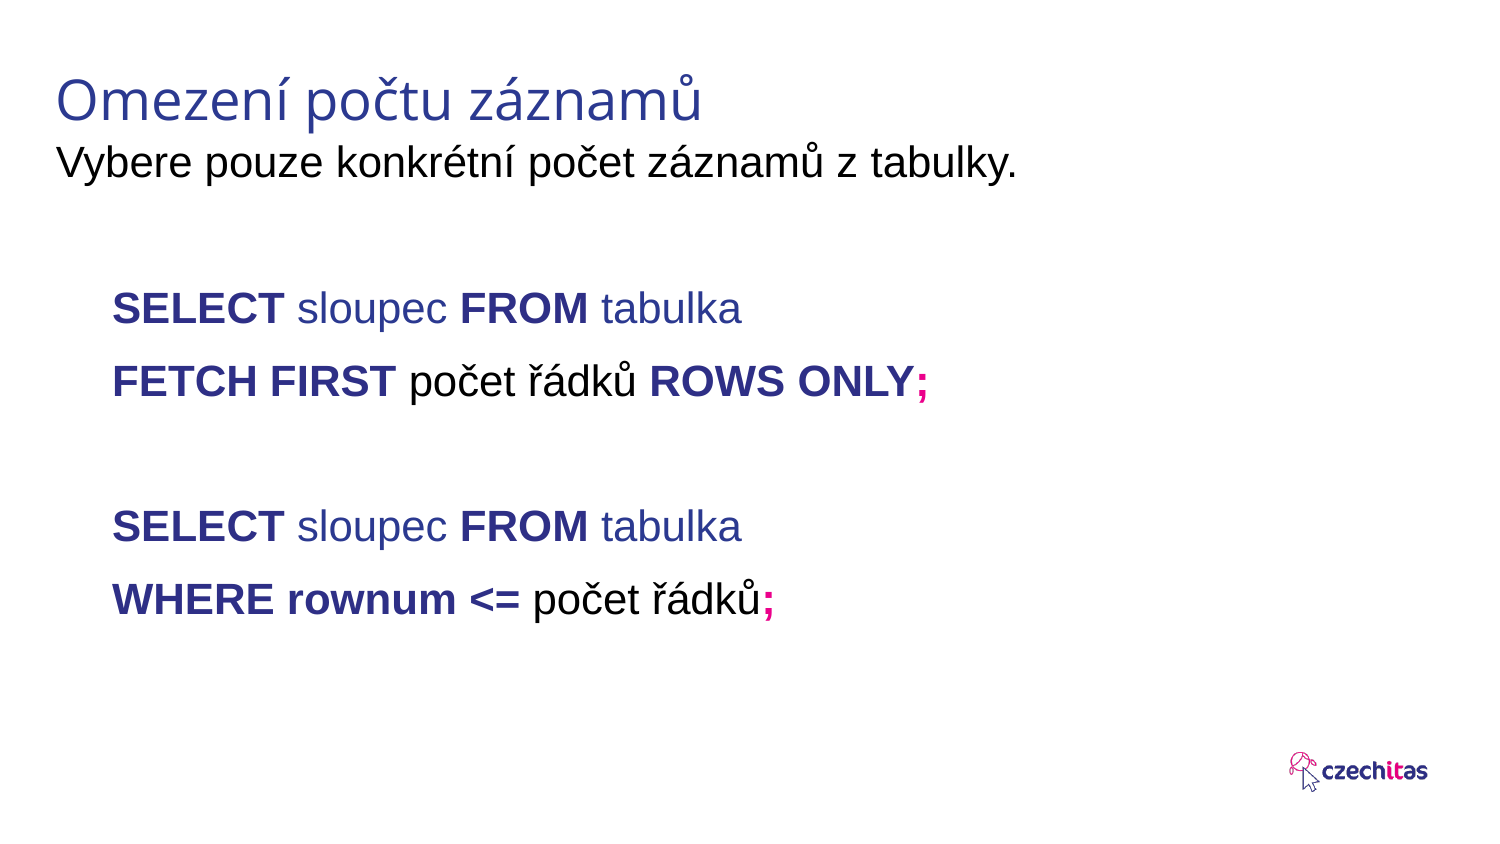

# Omezení počtu záznamů
Vybere pouze konkrétní počet záznamů z tabulky.

SELECT sloupec FROM tabulka
FETCH FIRST počet řádků ROWS ONLY;

SELECT sloupec FROM tabulka
WHERE rownum <= počet řádků;